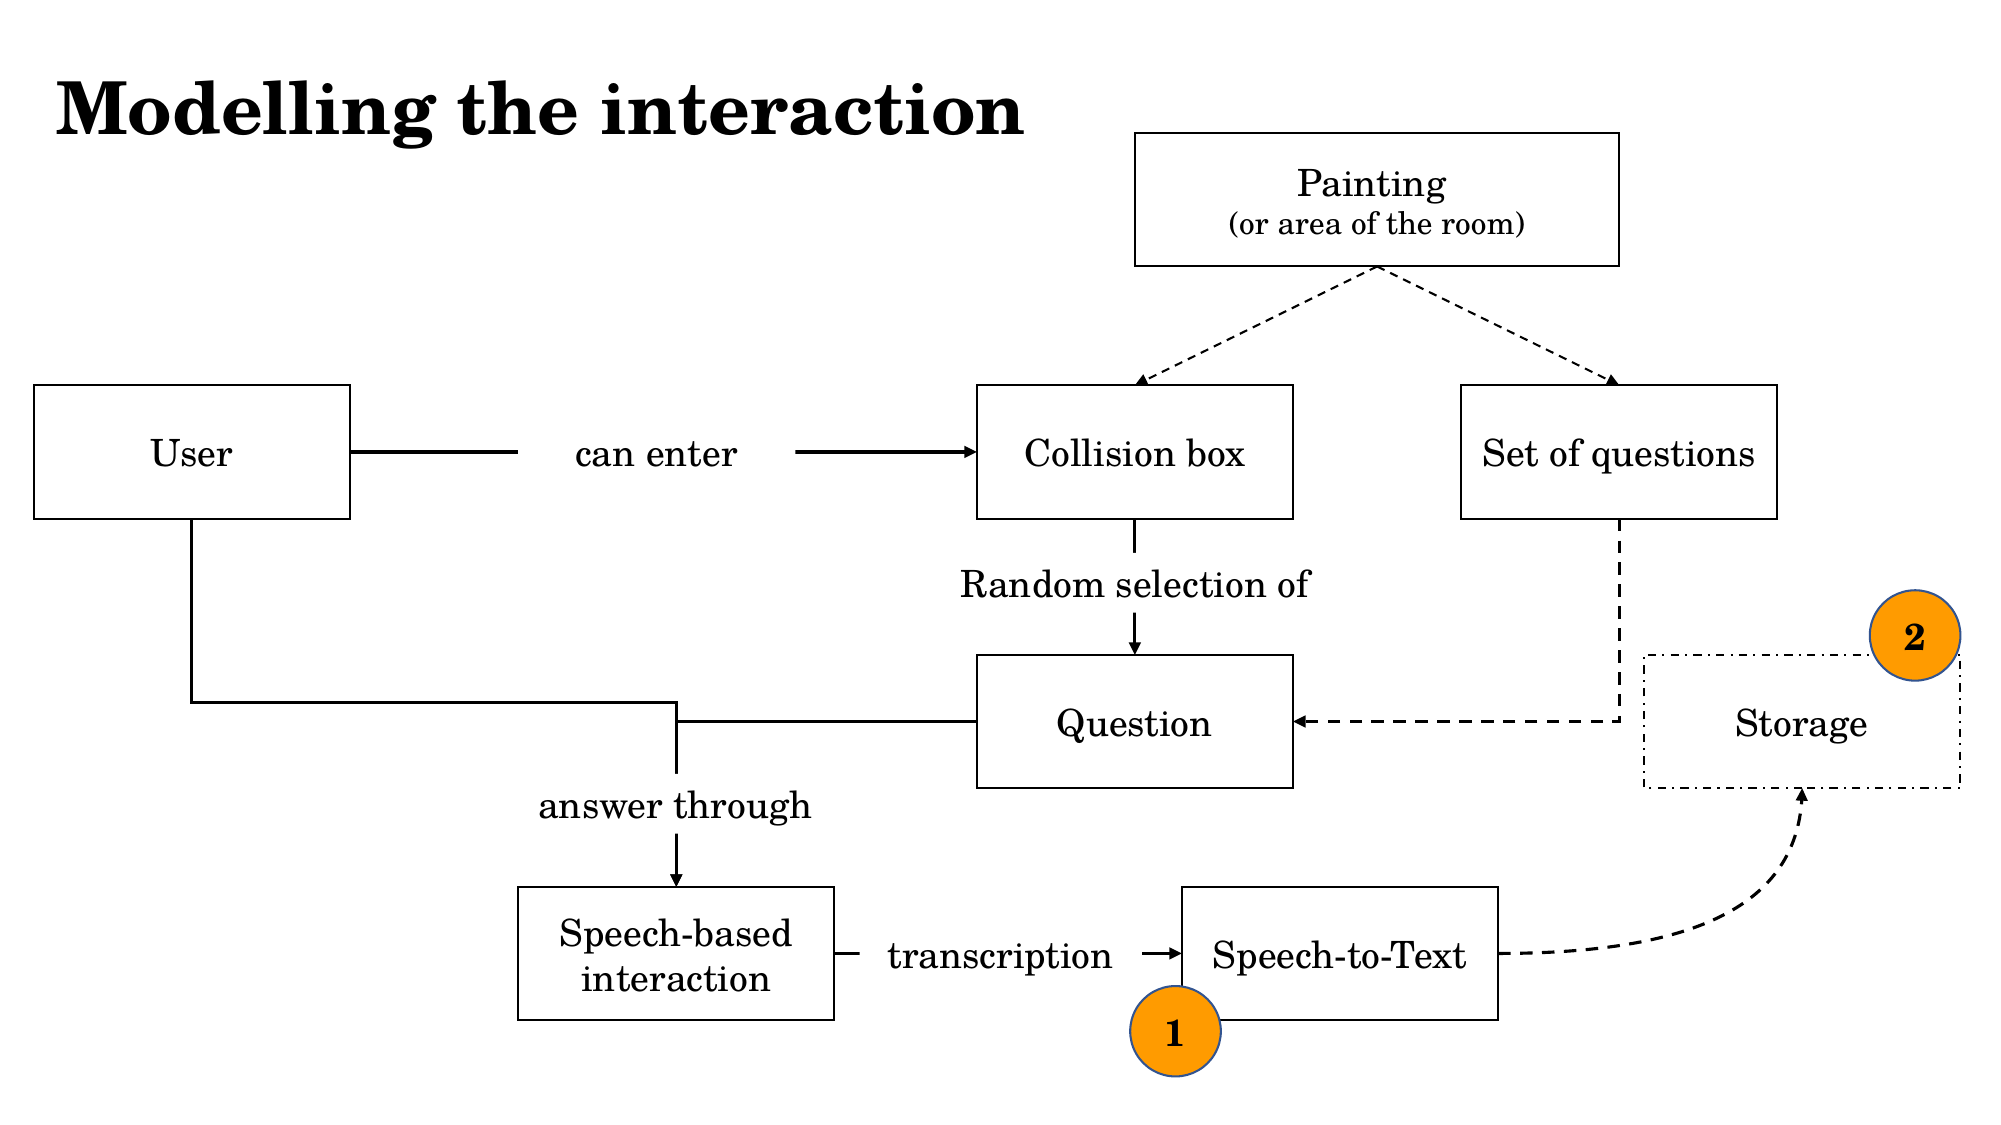

Modelling the interaction
Painting
(or area of the room)
User
Collision box
Set of questions
can enter
Random selection of
2
Question
Storage
answer through
Speech-based interaction
Speech-to-Text
transcription
1